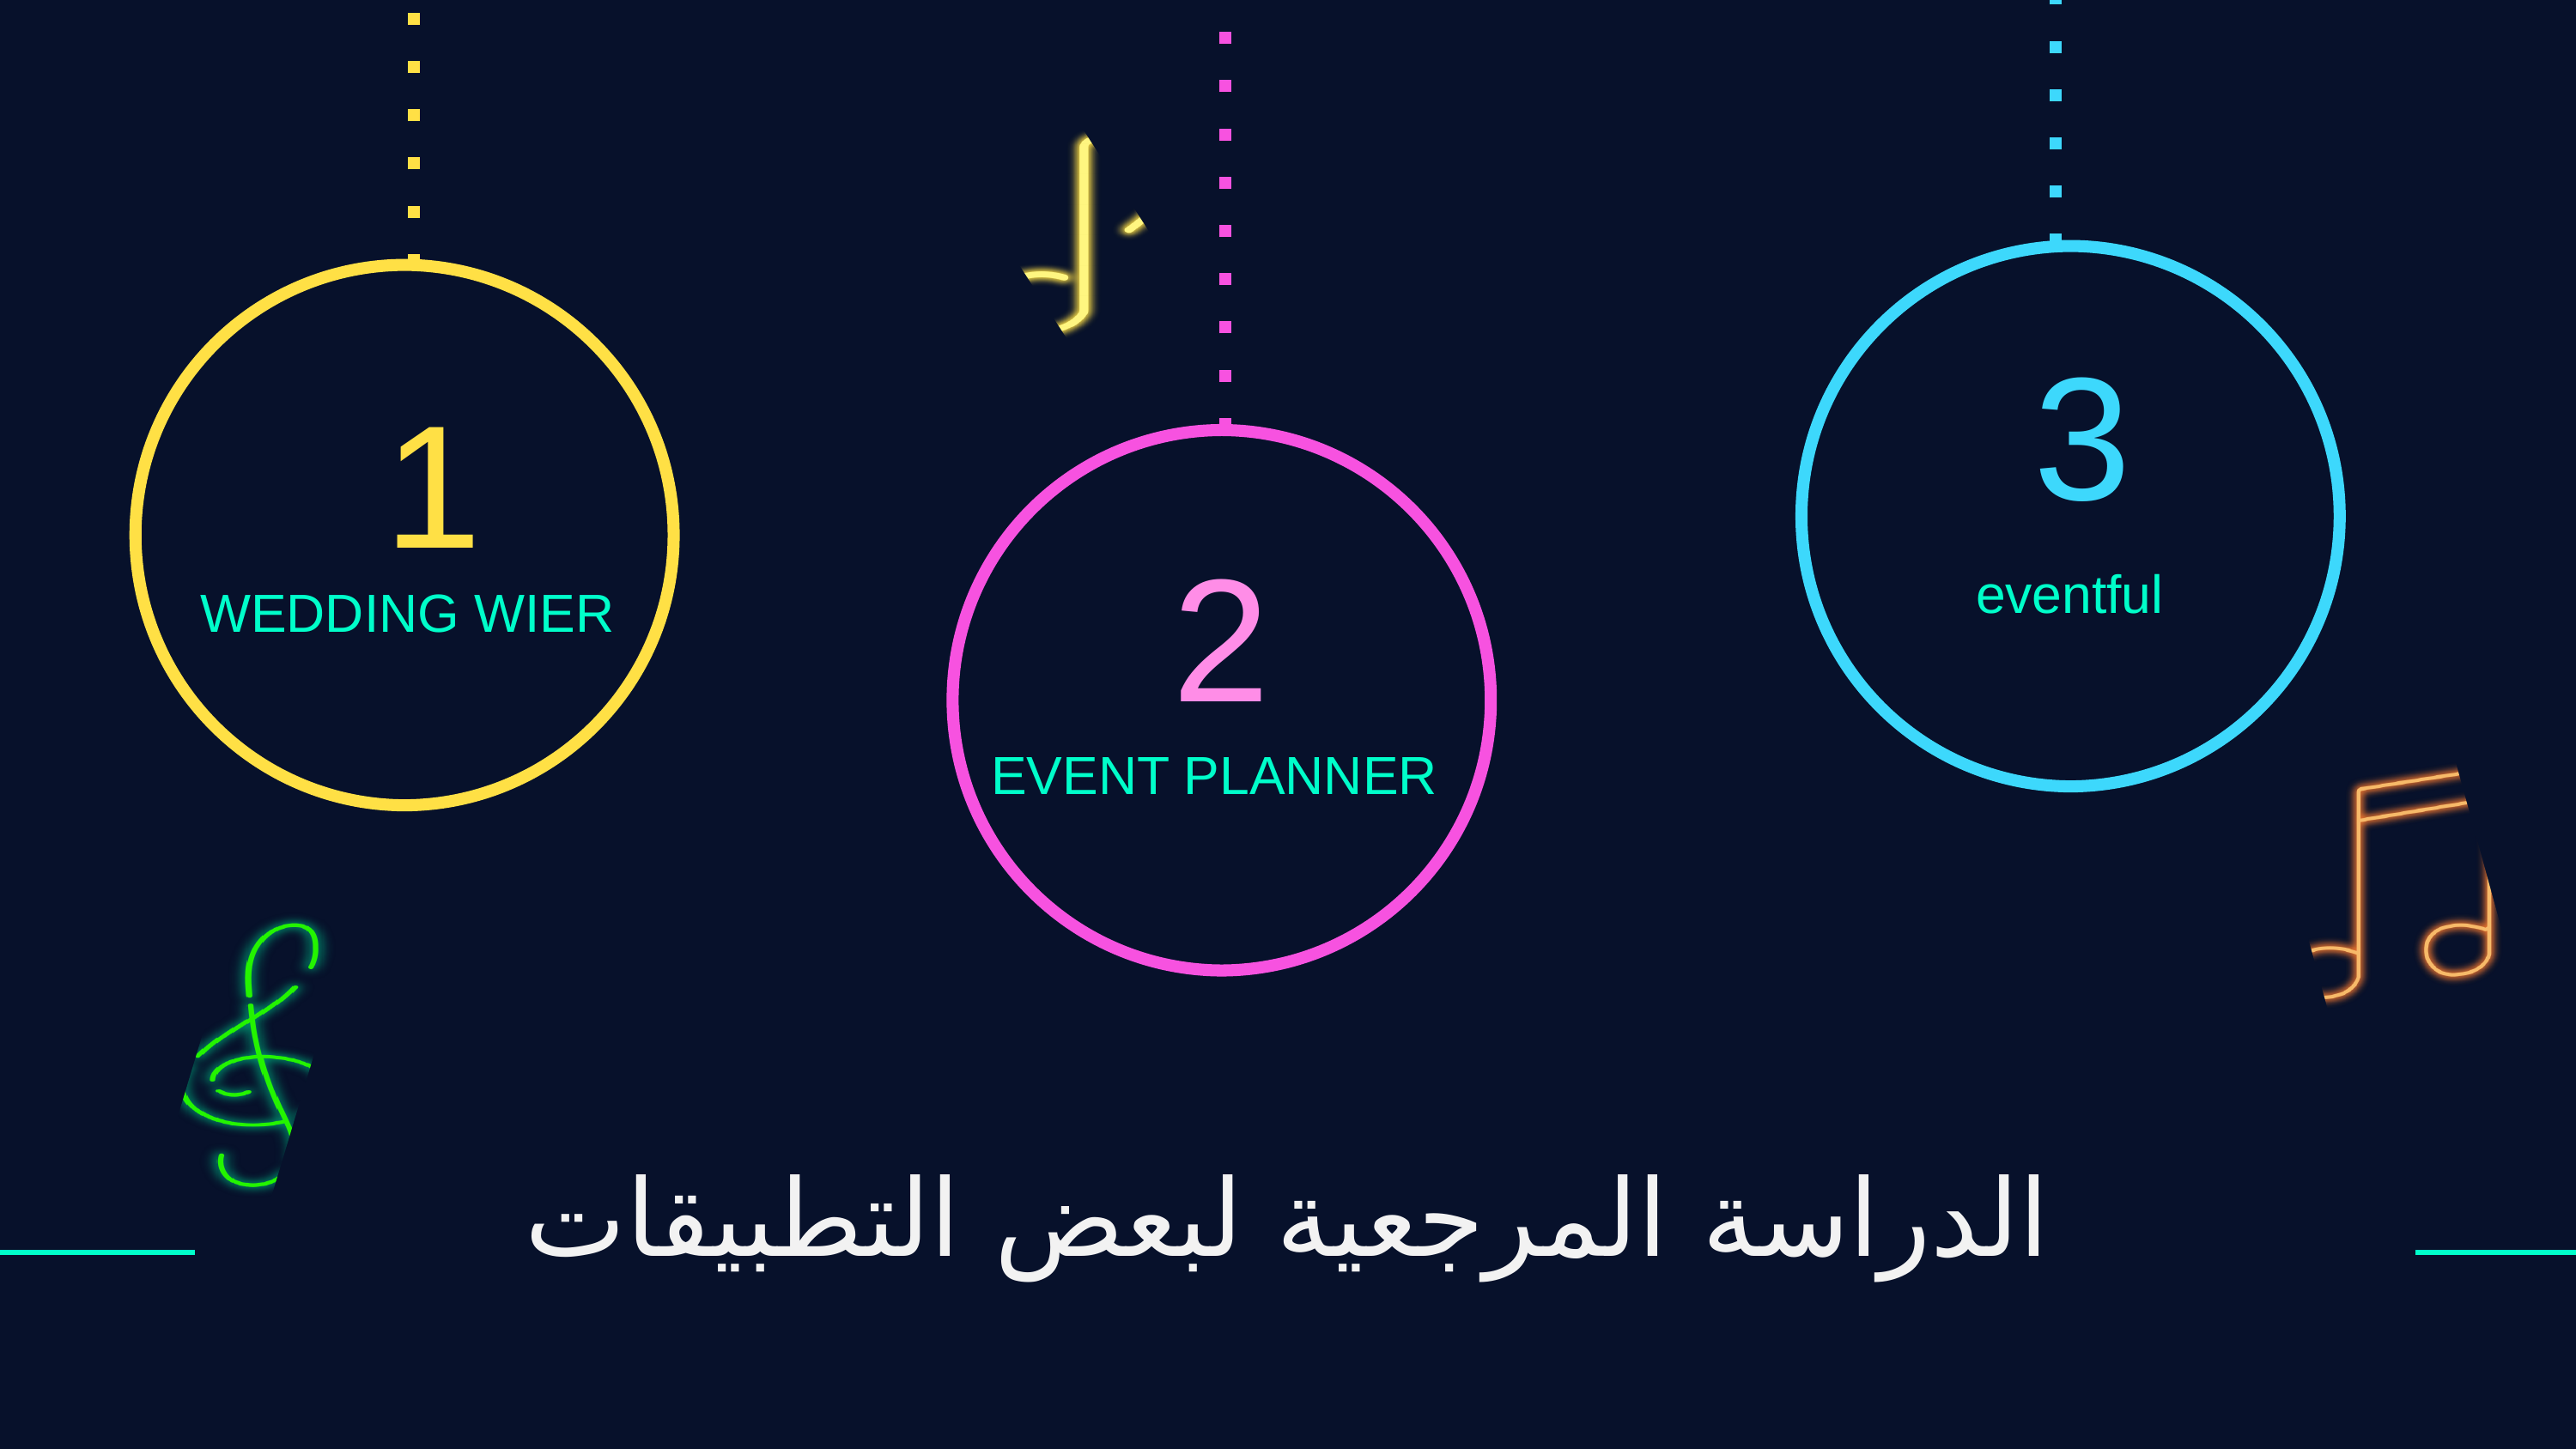

3
1

2
eventful
WEDDING WIER
EVENT PLANNER

الدراسة المرجعية لبعض التطبيقات